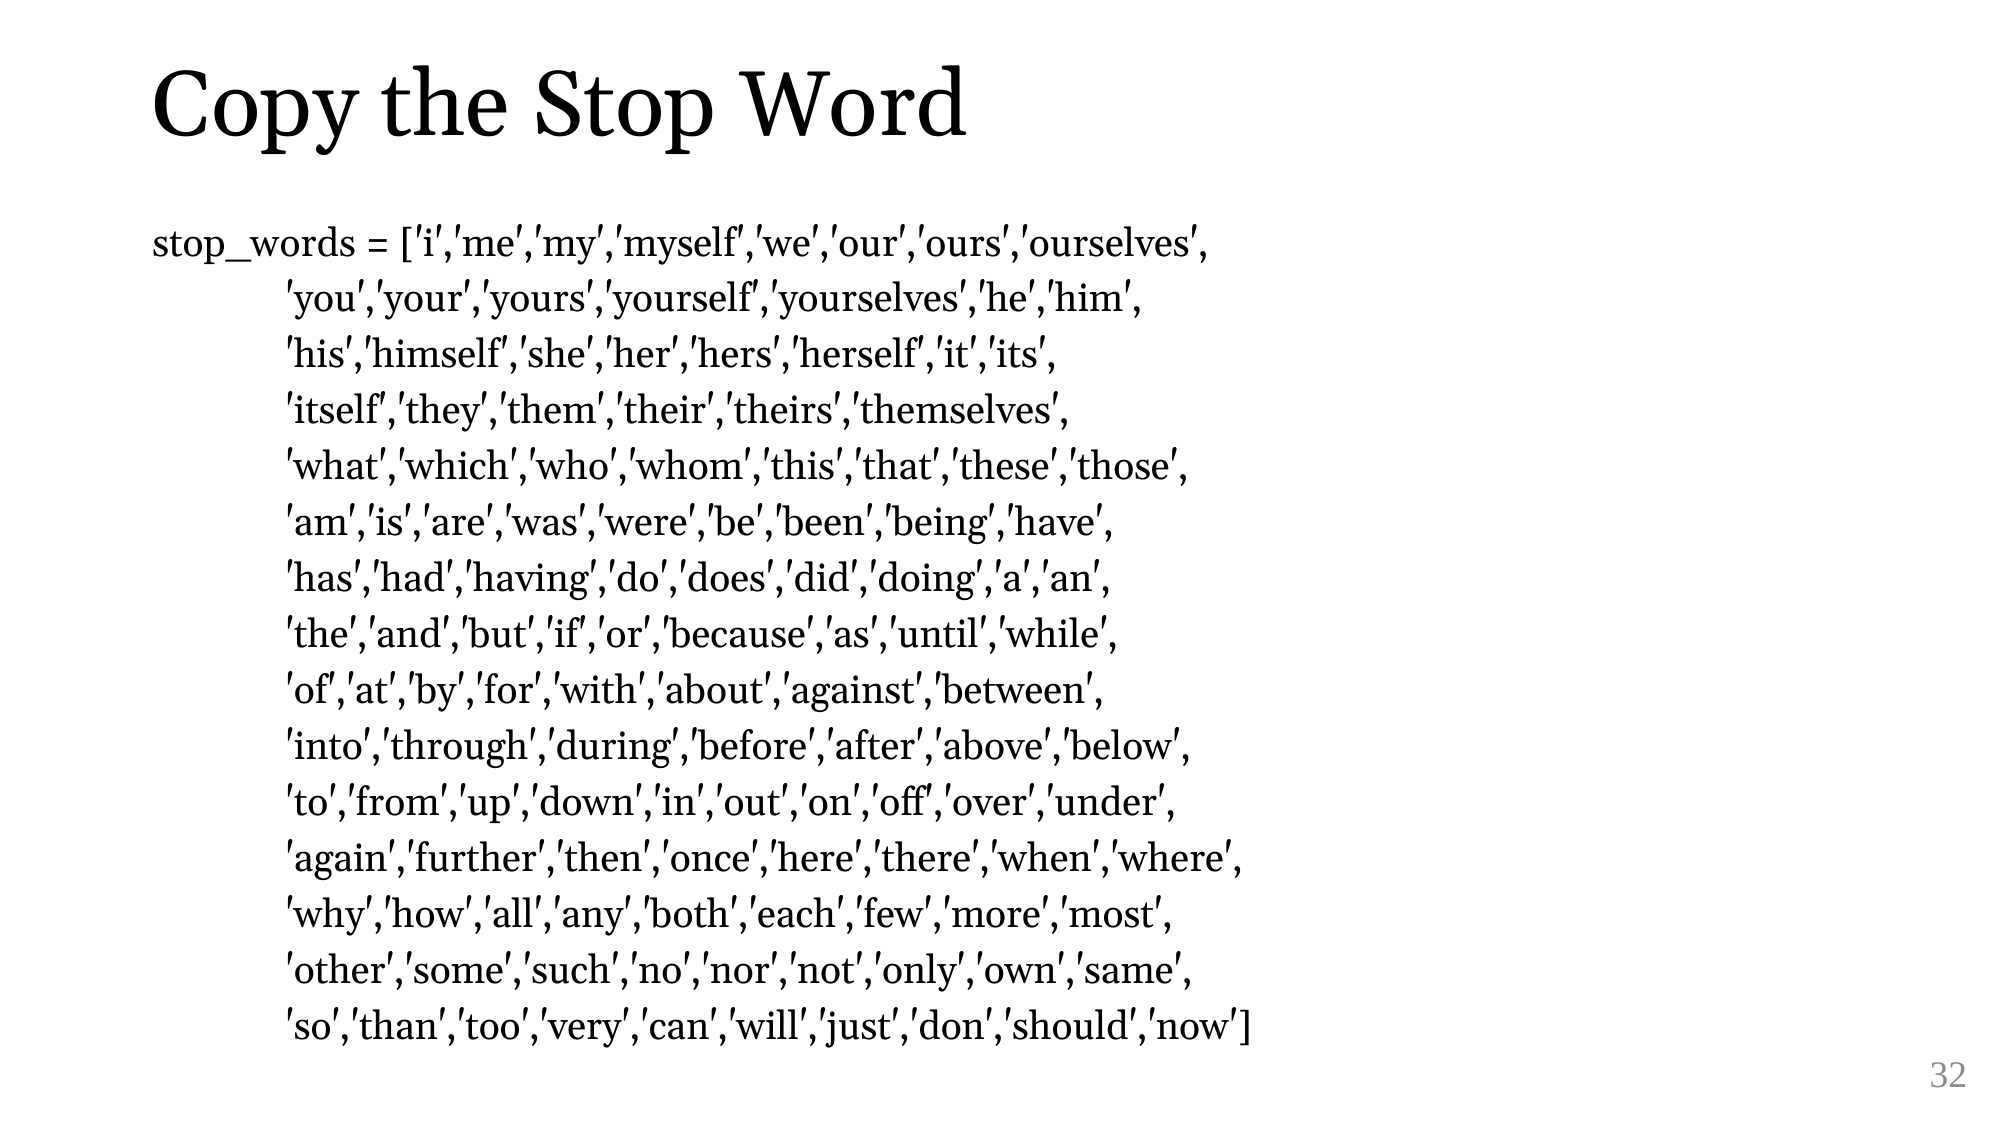

# Copy the Stop Word
stop_words = ['i','me','my','myself','we','our','ours','ourselves',
              'you','your','yours','yourself','yourselves','he','him',
              'his','himself','she','her','hers','herself','it','its',
              'itself','they','them','their','theirs','themselves',
              'what','which','who','whom','this','that','these','those',
              'am','is','are','was','were','be','been','being','have',
              'has','had','having','do','does','did','doing','a','an',
              'the','and','but','if','or','because','as','until','while',
              'of','at','by','for','with','about','against','between',
              'into','through','during','before','after','above','below',
              'to','from','up','down','in','out','on','off','over','under',
              'again','further','then','once','here','there','when','where',
              'why','how','all','any','both','each','few','more','most',
              'other','some','such','no','nor','not','only','own','same',
              'so','than','too','very','can','will','just','don','should','now']
32